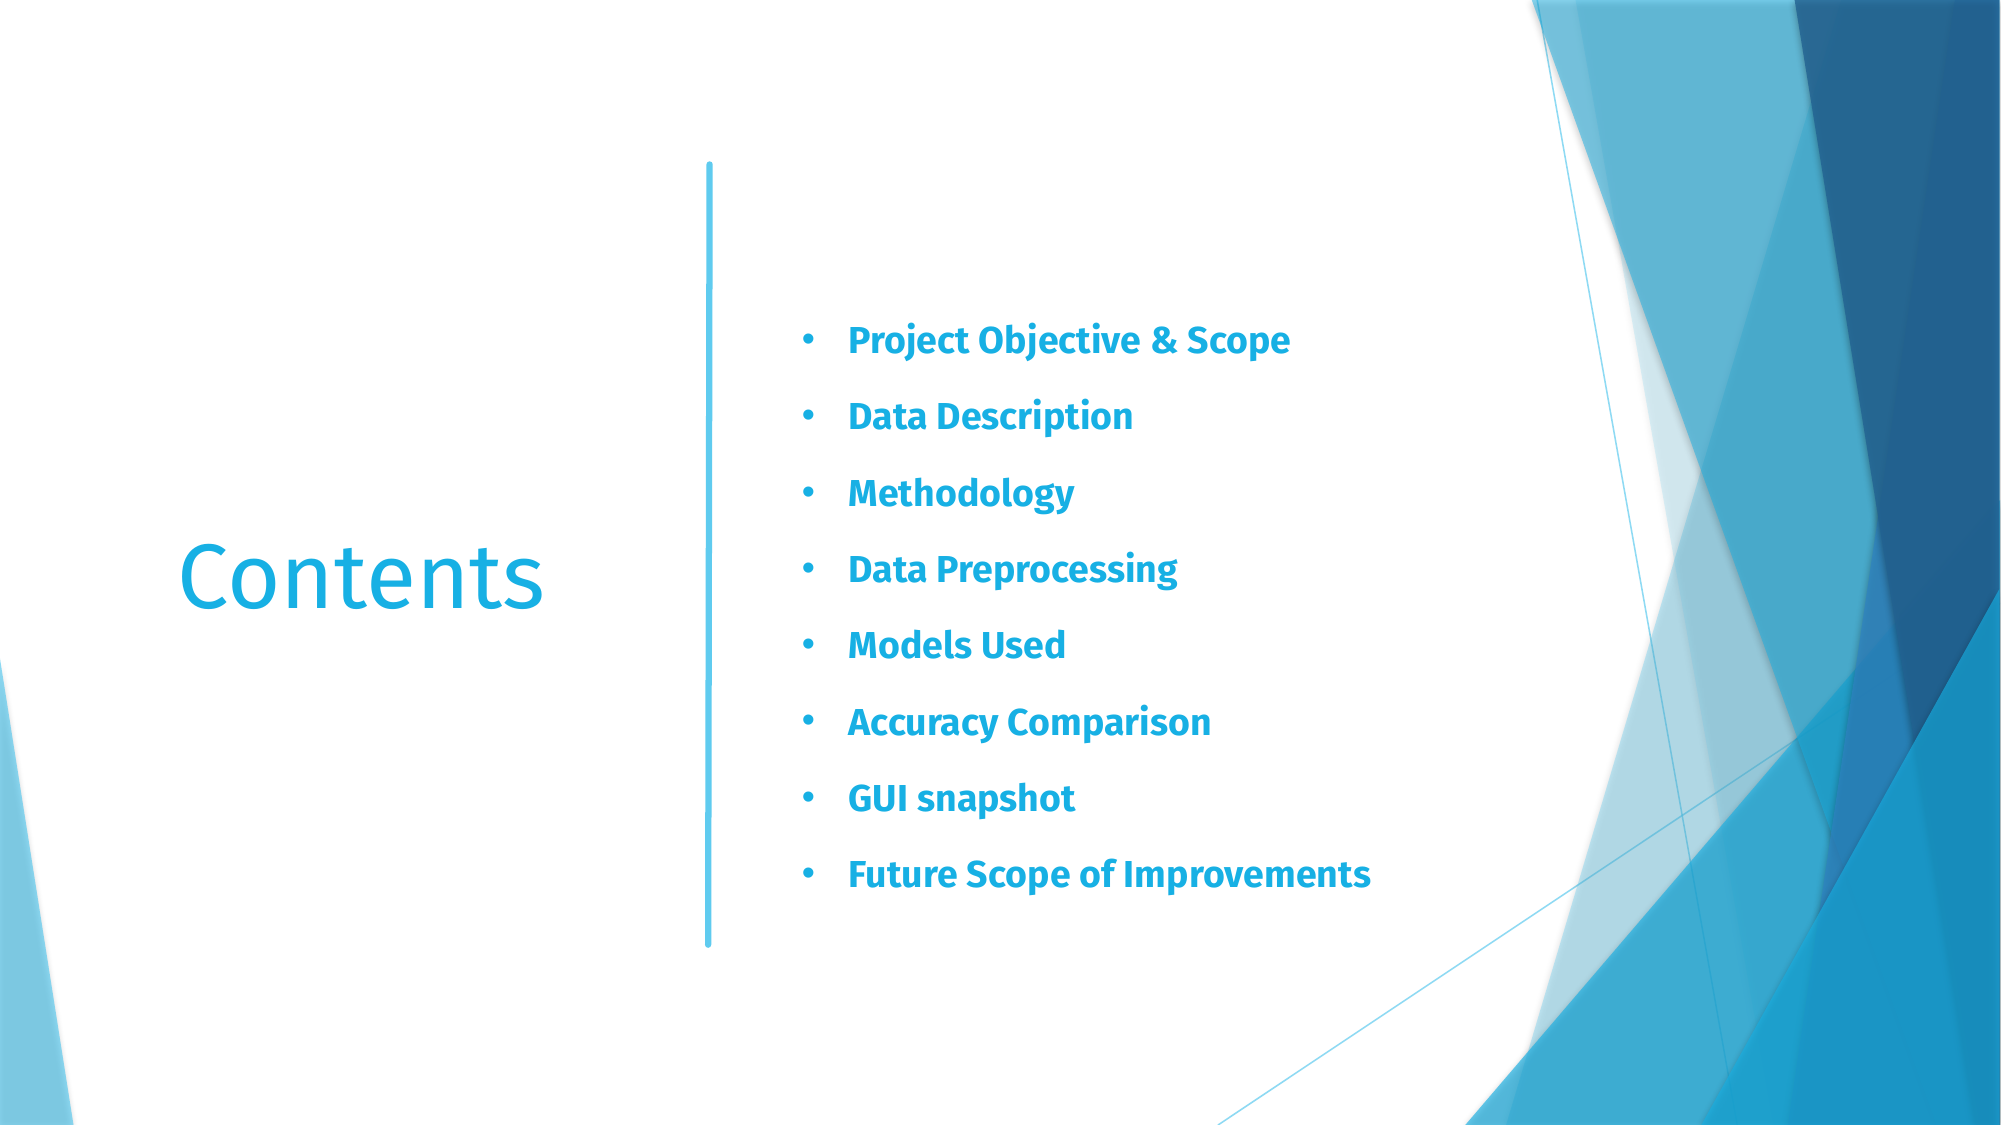

Project Objective & Scope
Data Description
Methodology
Data Preprocessing
Models Used
Accuracy Comparison
GUI snapshot
Future Scope of Improvements
Contents